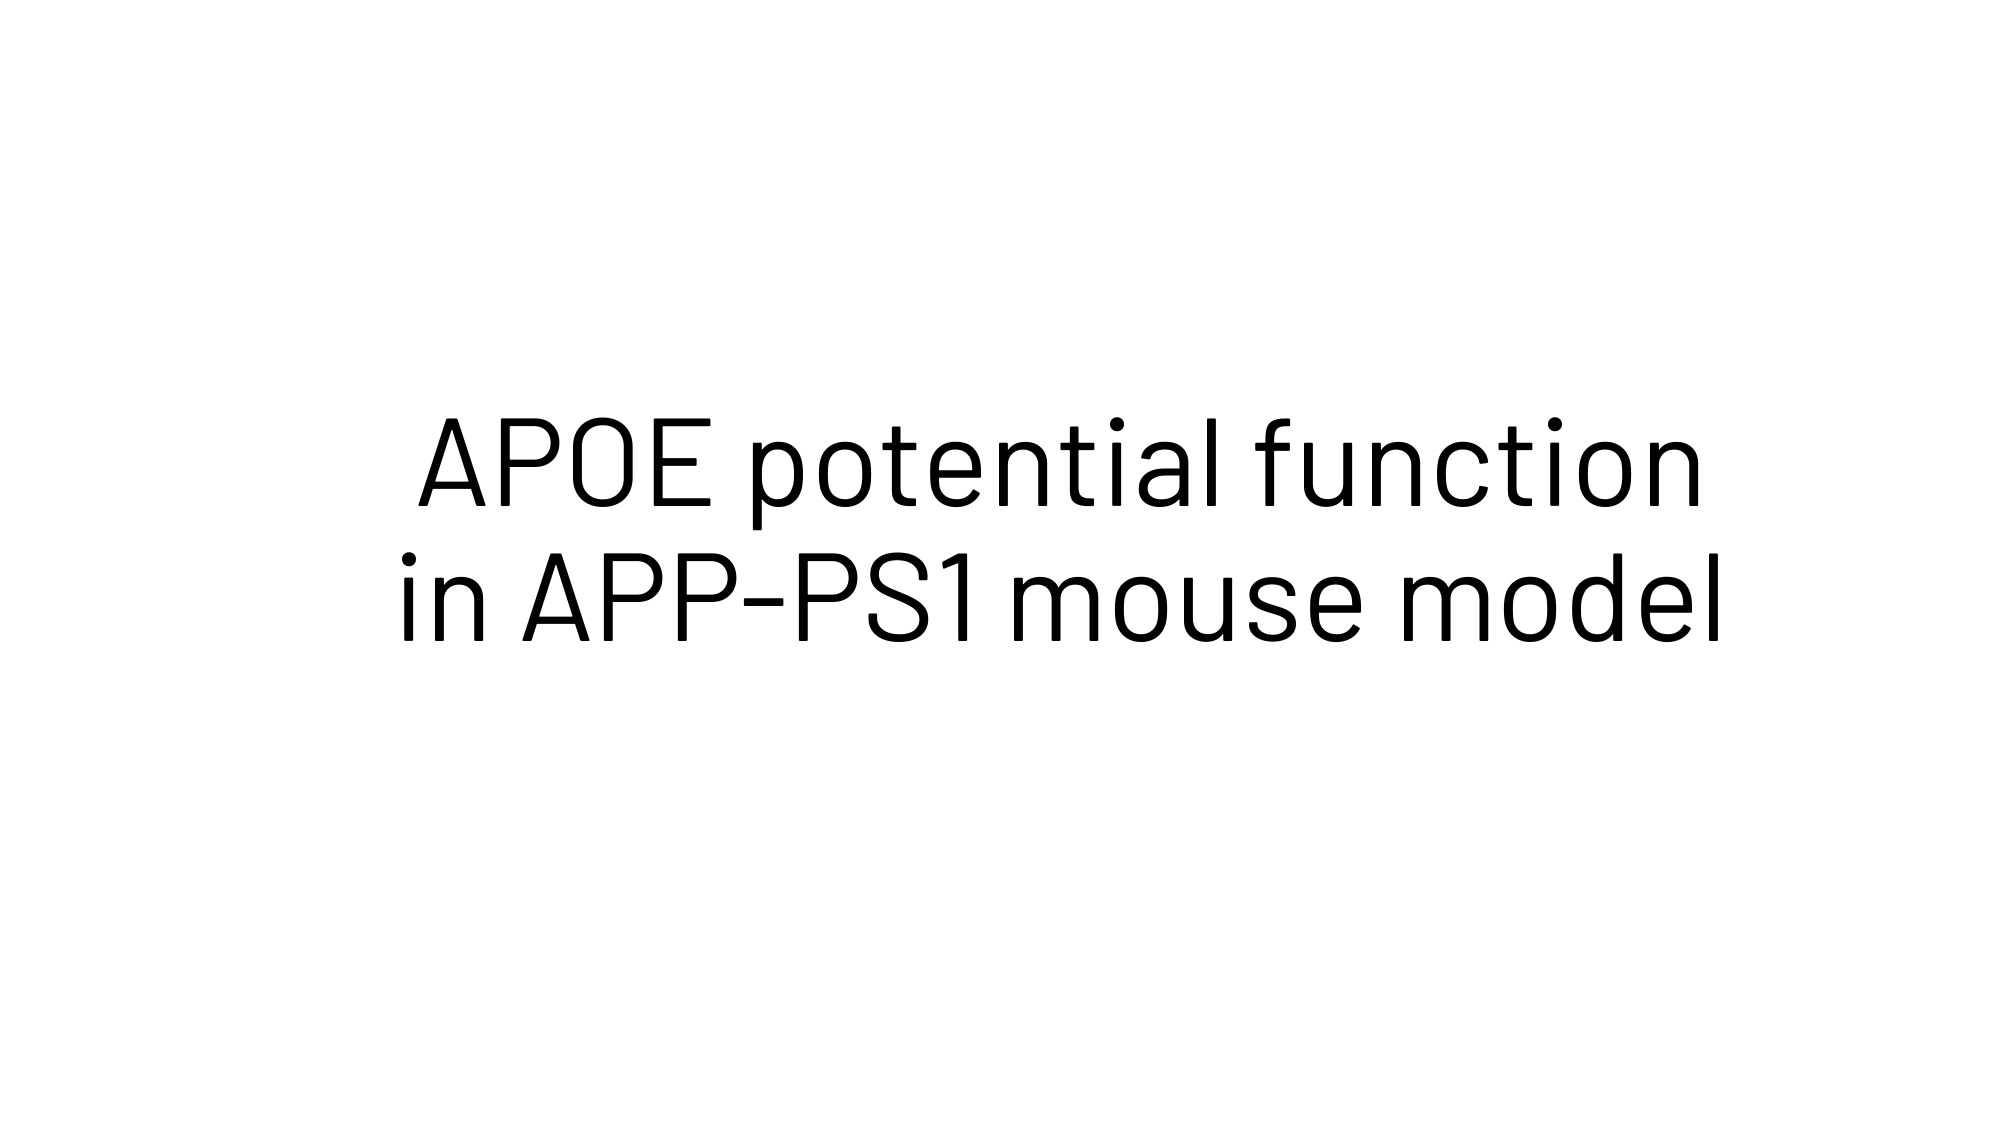

# APOE potential function in APP-PS1 mouse model